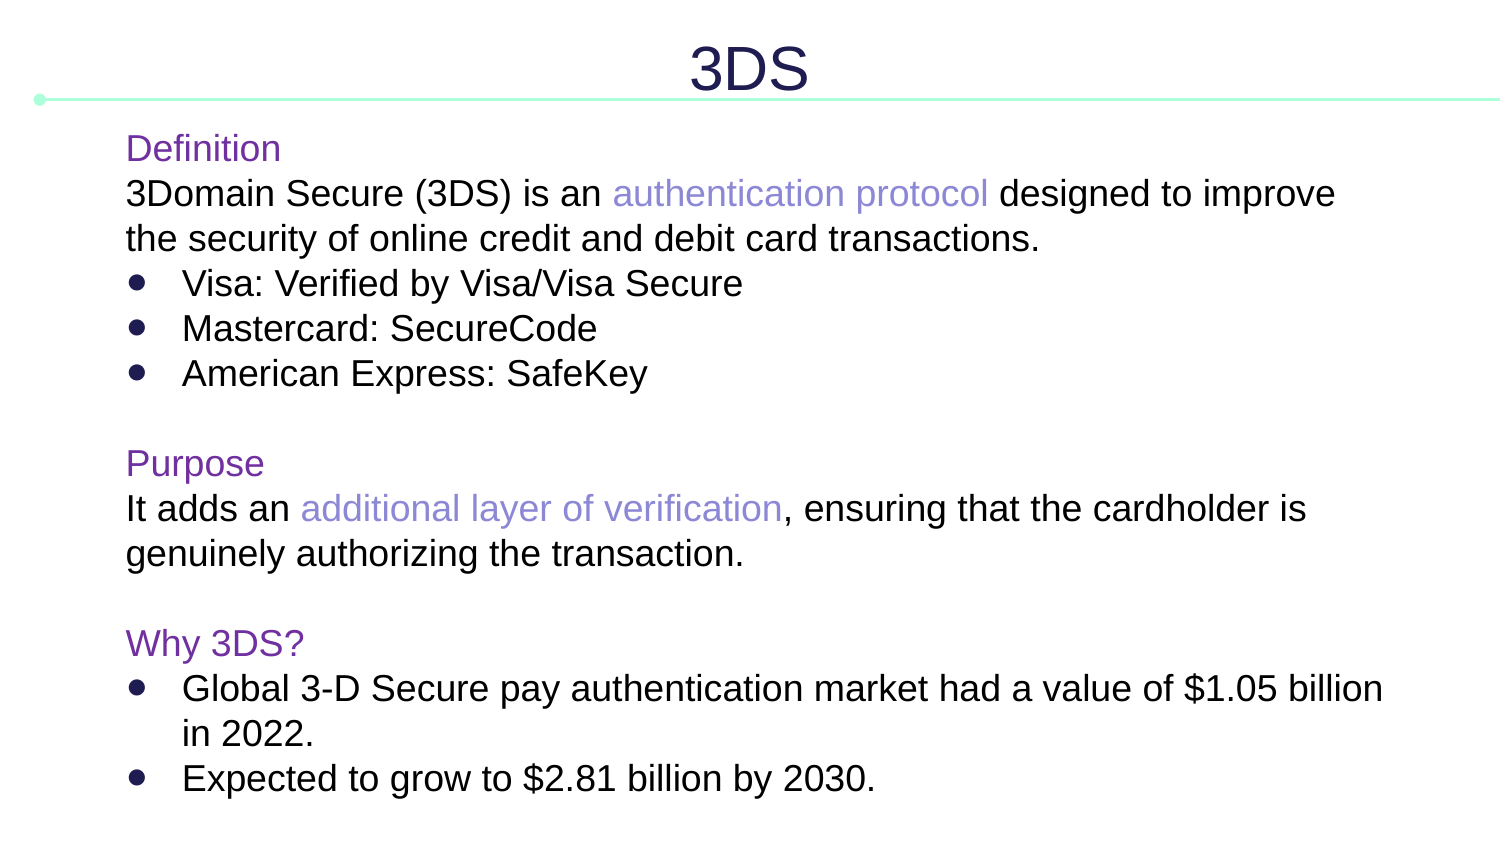

# 3DS
Definition
3Domain Secure (3DS) is an authentication protocol designed to improve the security of online credit and debit card transactions.
Visa: Verified by Visa/Visa Secure
Mastercard: SecureCode
American Express: SafeKey

Purpose
It adds an additional layer of verification, ensuring that the cardholder is genuinely authorizing the transaction.

Why 3DS?
Global 3-D Secure pay authentication market had a value of $1.05 billion in 2022.
Expected to grow to $2.81 billion by 2030.